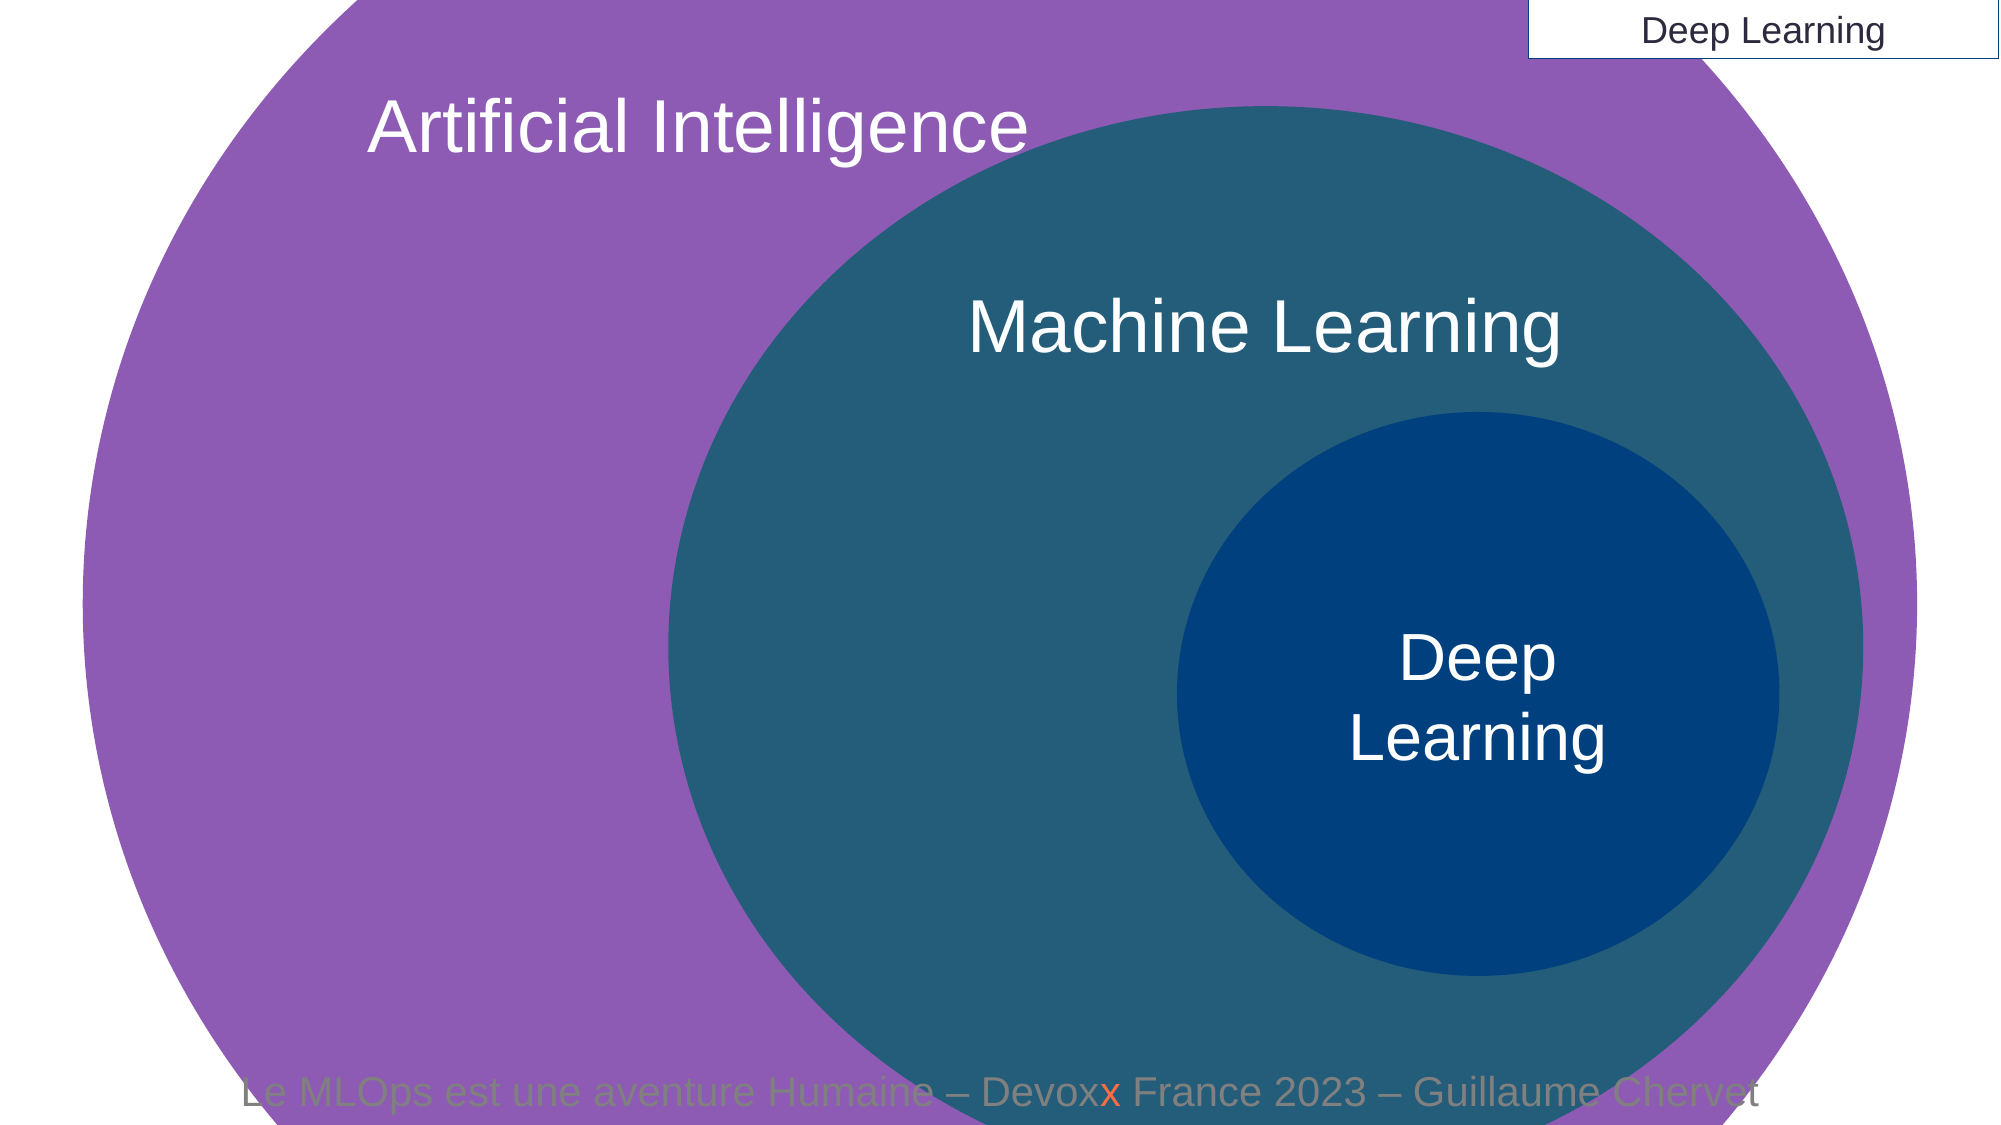

Deep Learning
Artificial Intelligence

Machine Learning
Deep Learning
Le MLOps est une aventure Humaine – Devoxx France 2023 – Guillaume Chervet